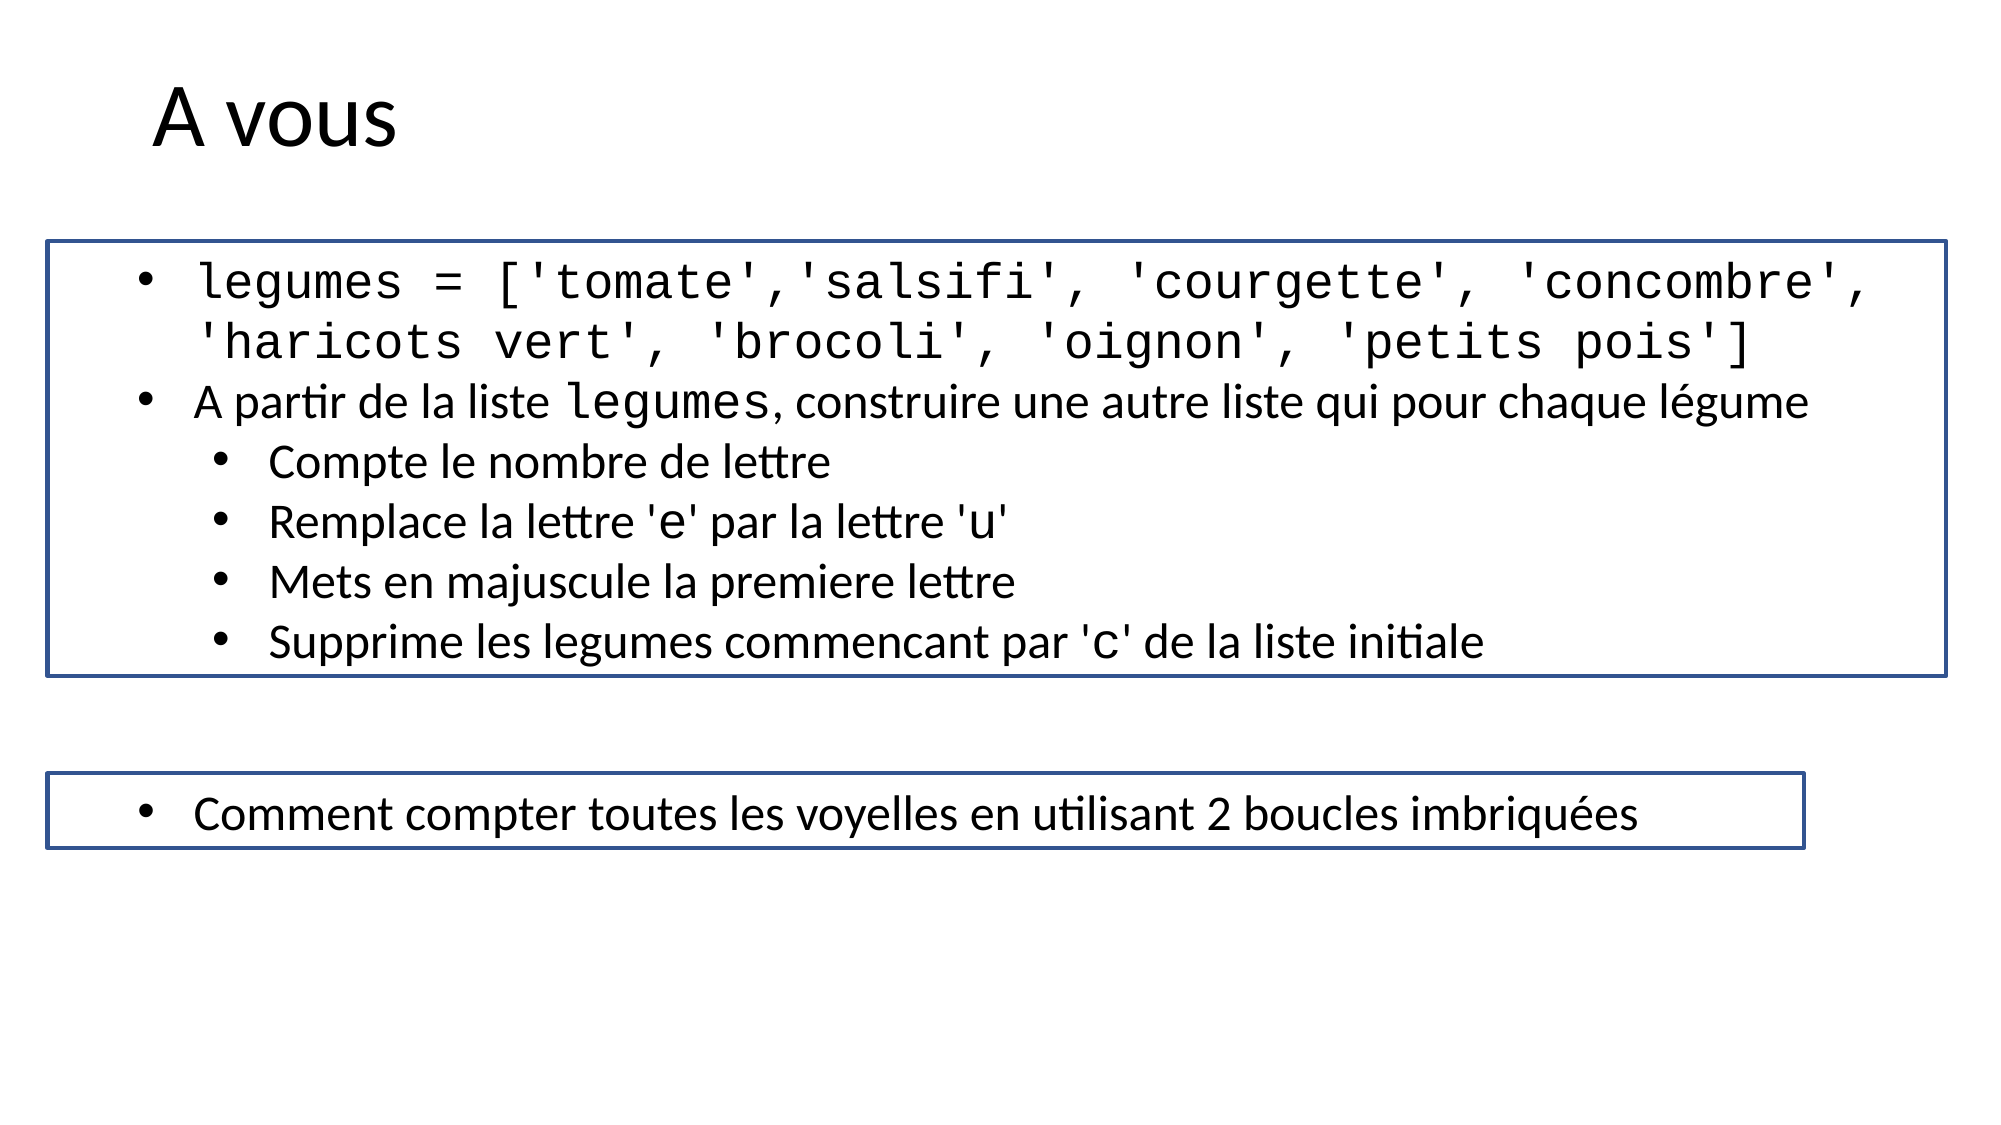

A vous
legumes = ['tomate','salsifi', 'courgette', 'concombre', 'haricots vert', 'brocoli', 'oignon', 'petits pois']
A partir de la liste legumes, construire une autre liste qui pour chaque légume
Compte le nombre de lettre
Remplace la lettre 'e' par la lettre 'u'
Mets en majuscule la premiere lettre
Supprime les legumes commencant par 'c' de la liste initiale
Comment compter toutes les voyelles en utilisant 2 boucles imbriquées